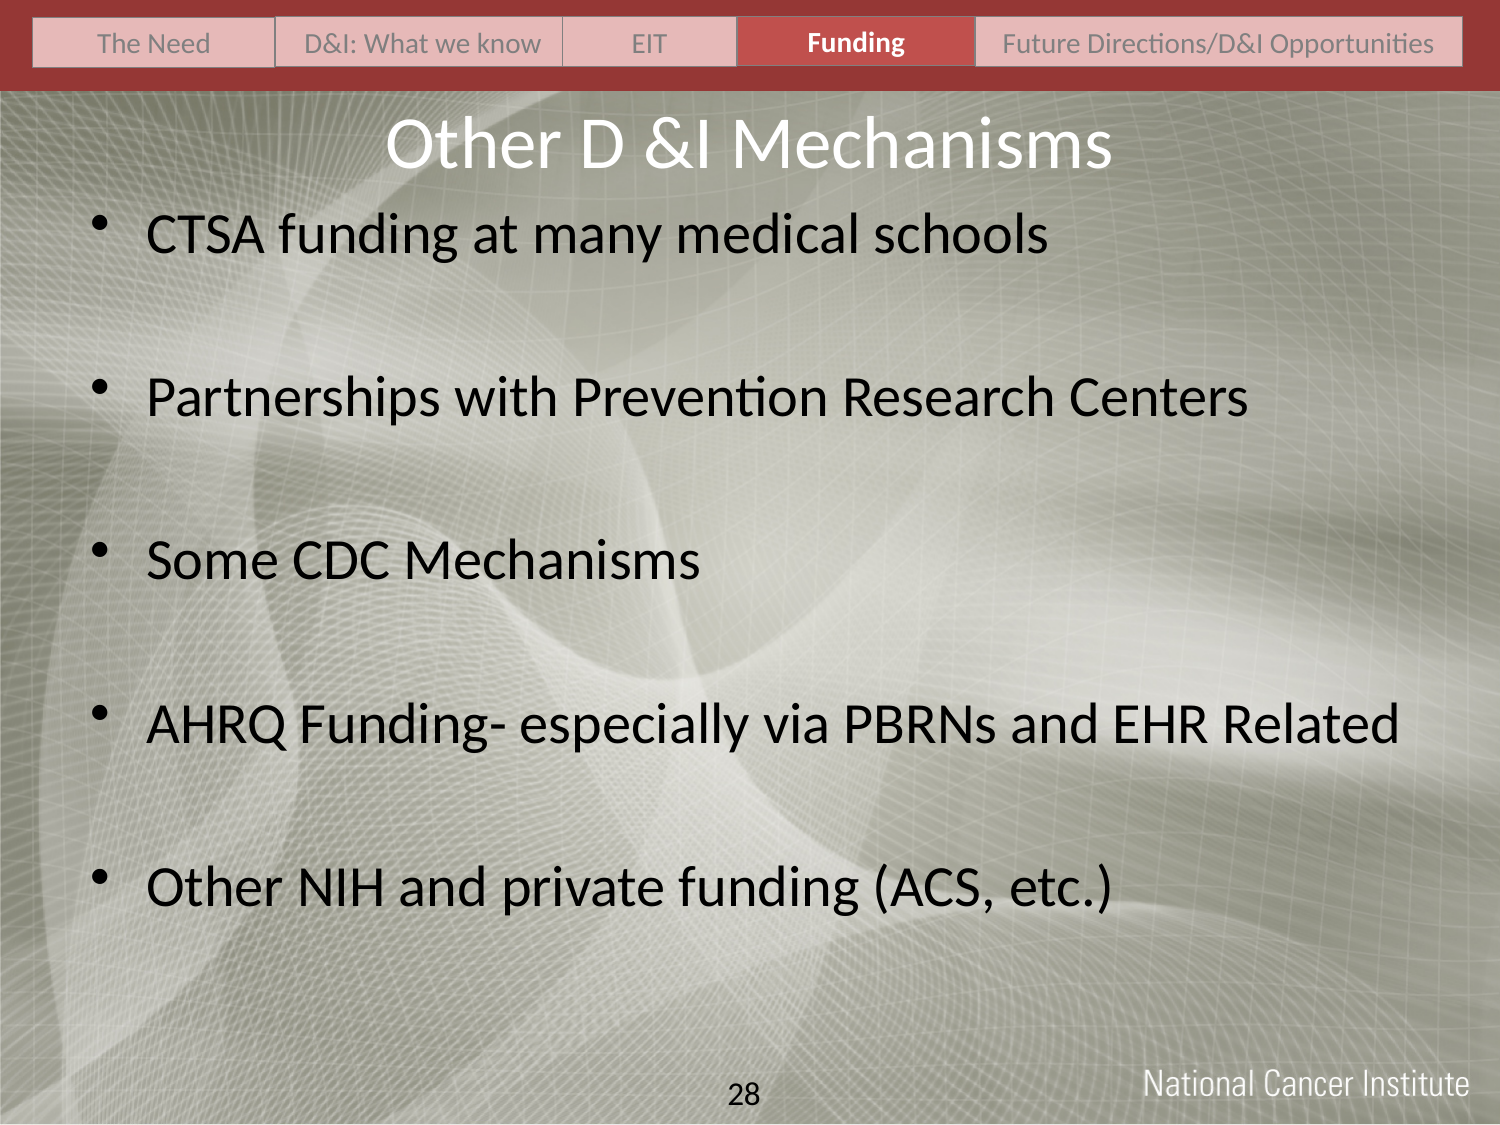

Funding
D&I: What we know
EIT
Future Directions/D&I Opportunities
The Need
# Other D &I Mechanisms
CTSA funding at many medical schools

Partnerships with Prevention Research Centers

Some CDC Mechanisms

AHRQ Funding- especially via PBRNs and EHR Related

Other NIH and private funding (ACS, etc.)
28